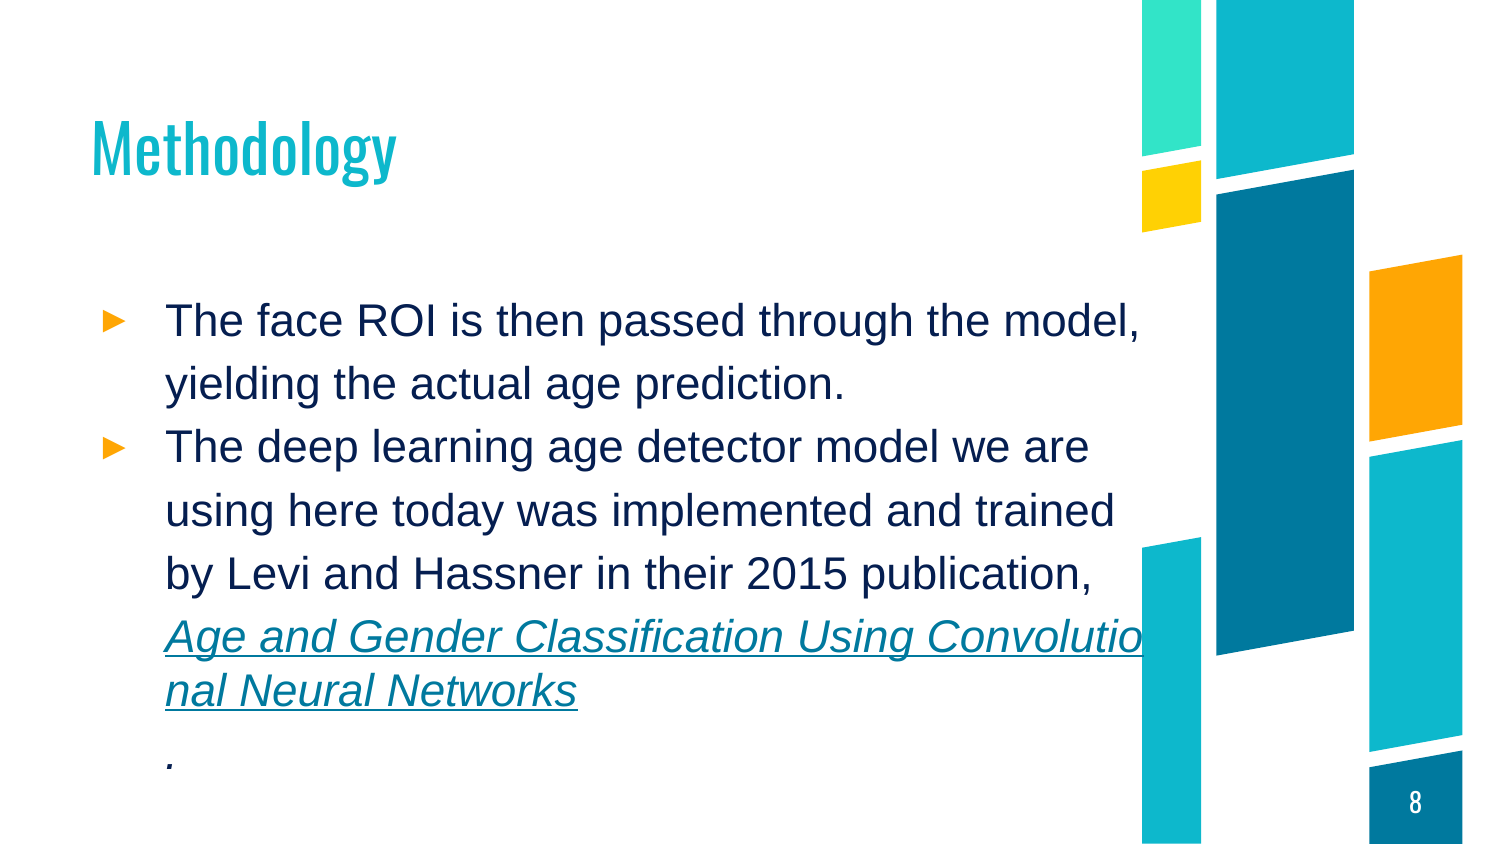

# Methodology
The face ROI is then passed through the model, yielding the actual age prediction.
The deep learning age detector model we are using here today was implemented and trained by Levi and Hassner in their 2015 publication, Age and Gender Classification Using Convolutional Neural Networks.
8